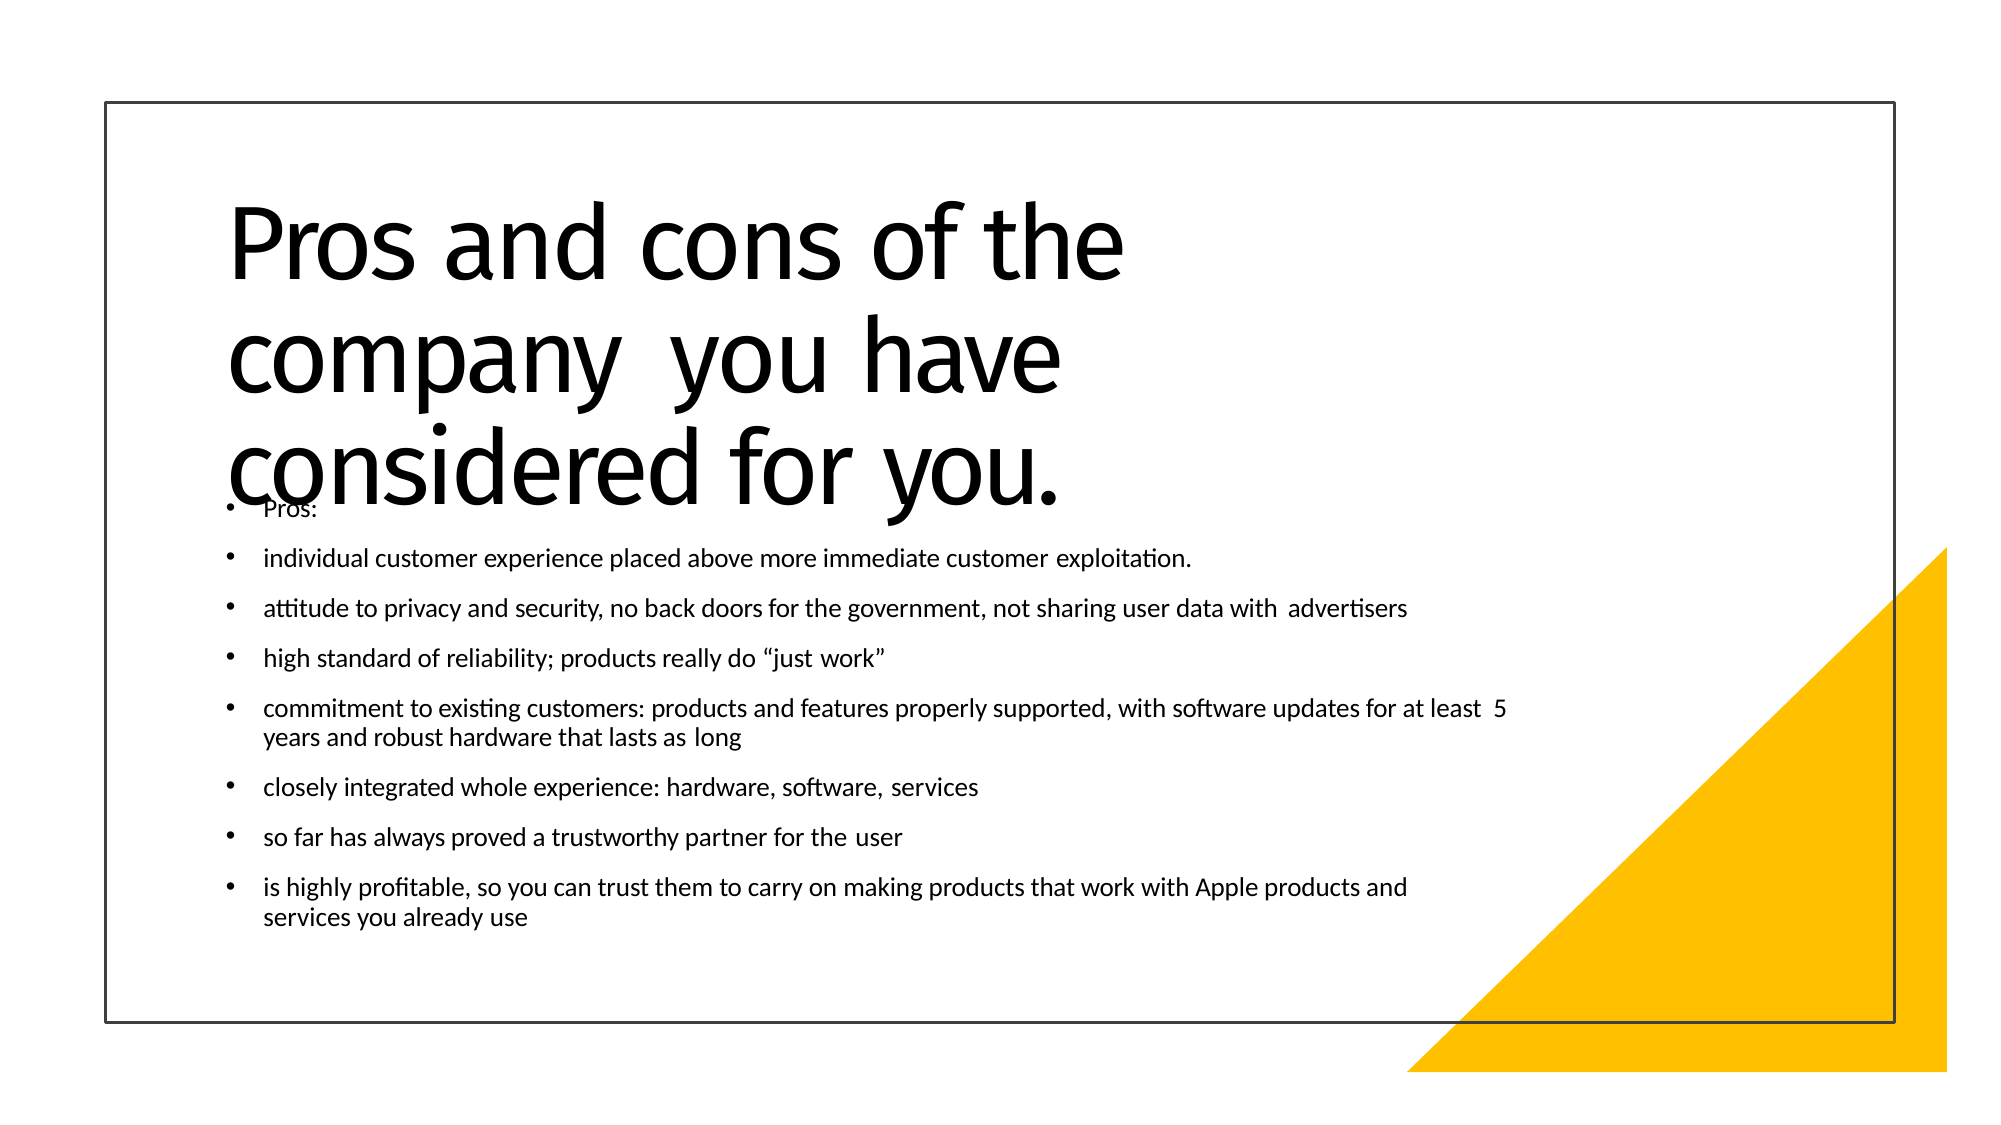

# Pros and cons of the company  you have considered for you.
Pros:
individual customer experience placed above more immediate customer exploitation.
attitude to privacy and security, no back doors for the government, not sharing user data with advertisers
high standard of reliability; products really do “just work”
commitment to existing customers: products and features properly supported, with software updates for at least  5 years and robust hardware that lasts as long
closely integrated whole experience: hardware, software, services
so far has always proved a trustworthy partner for the user
is highly profitable, so you can trust them to carry on making products that work with Apple products and  services you already use